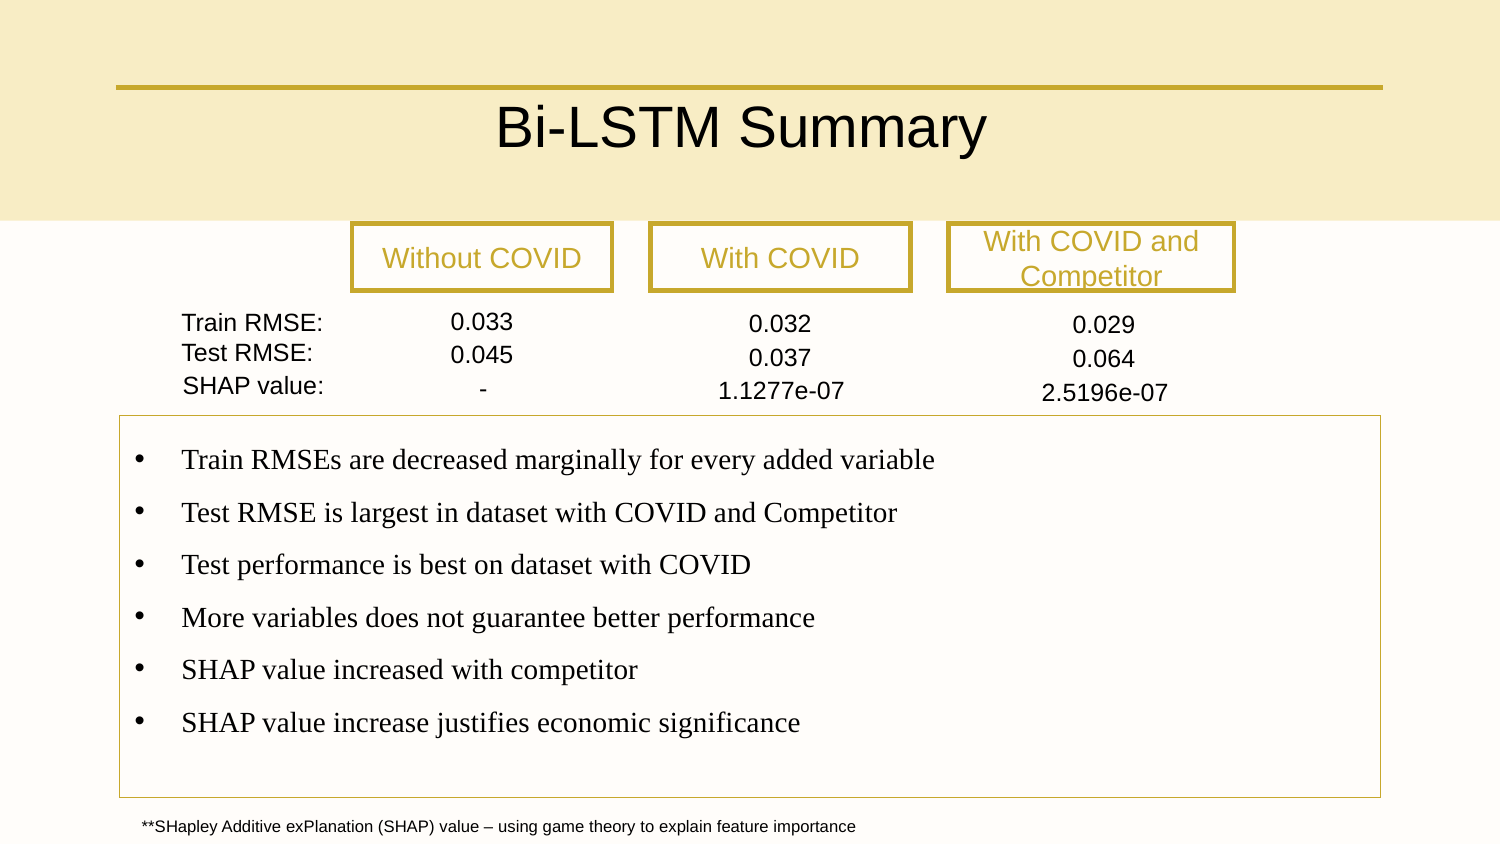

Bi-LSTM Summary
With COVID and Competitor
Without COVID
With COVID
0.033
Train RMSE:
0.032
0.029
Test RMSE:
0.045
0.037
0.064
SHAP value:
-
1.1277e-07
2.5196e-07
Train RMSEs are decreased marginally for every added variable
Test RMSE is largest in dataset with COVID and Competitor
Test performance is best on dataset with COVID
More variables does not guarantee better performance
SHAP value increased with competitor
SHAP value increase justifies economic significance

**SHapley Additive exPlanation (SHAP) value – using game theory to explain feature importance